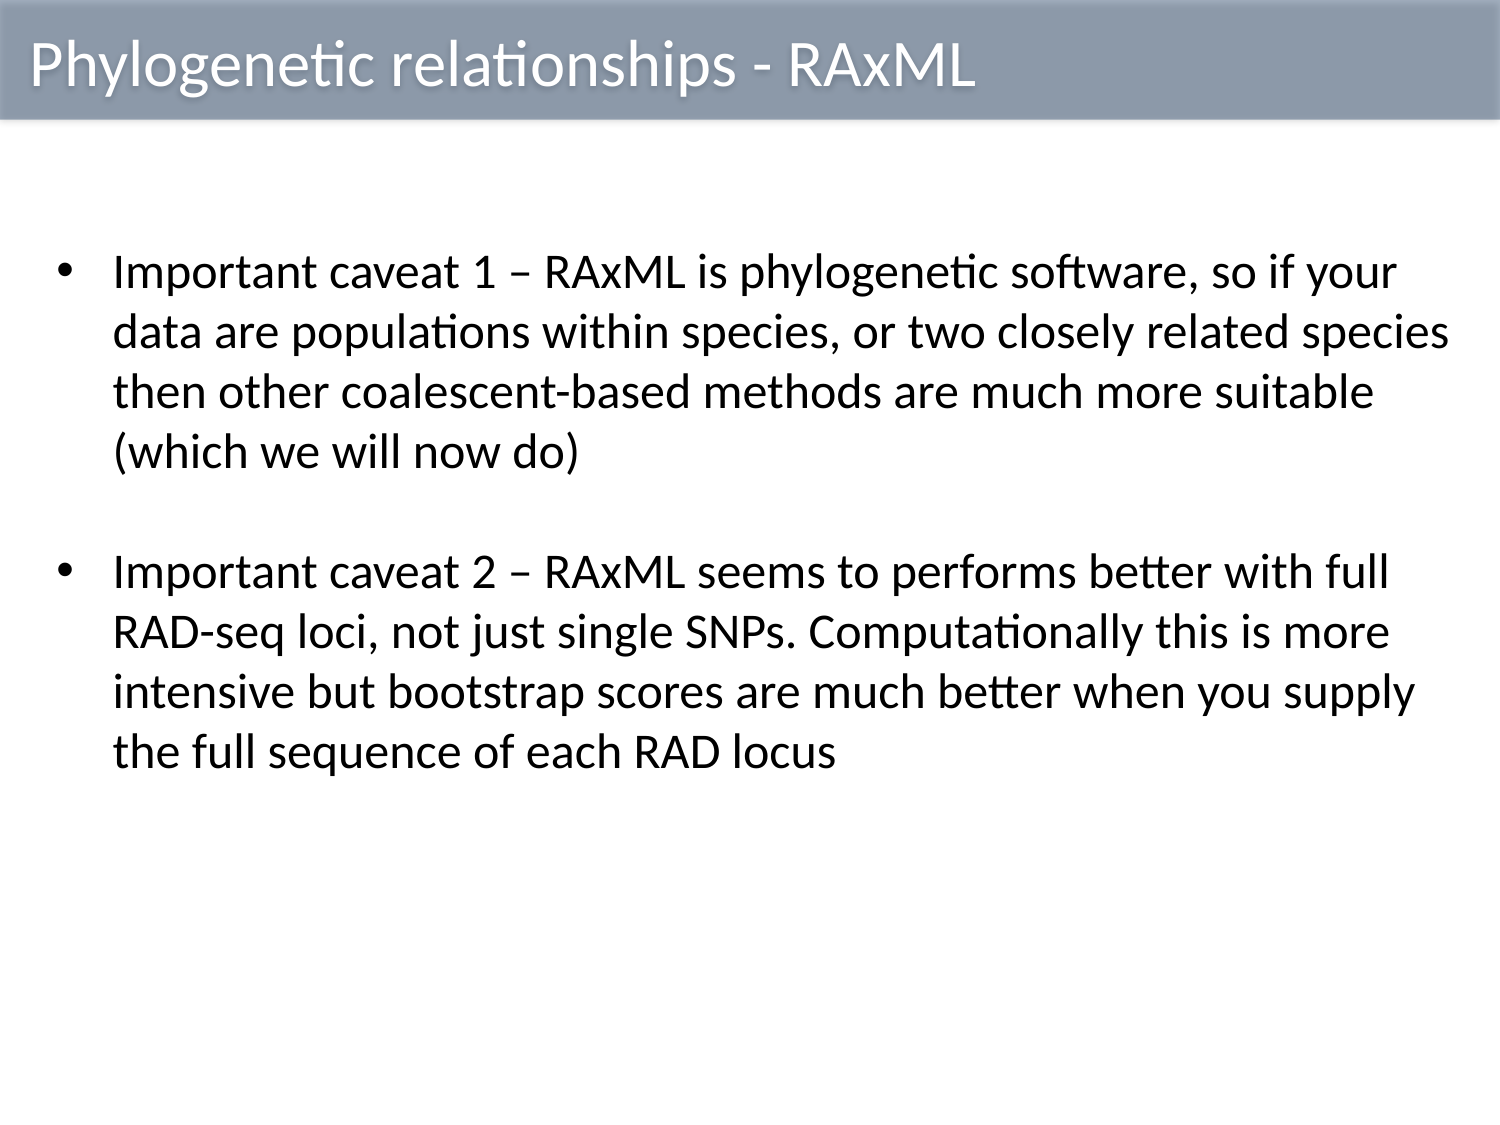

Phylogenetic relationships - RAxML
Important caveat 1 – RAxML is phylogenetic software, so if your data are populations within species, or two closely related species then other coalescent-based methods are much more suitable (which we will now do)

Important caveat 2 – RAxML seems to performs better with full RAD-seq loci, not just single SNPs. Computationally this is more intensive but bootstrap scores are much better when you supply the full sequence of each RAD locus